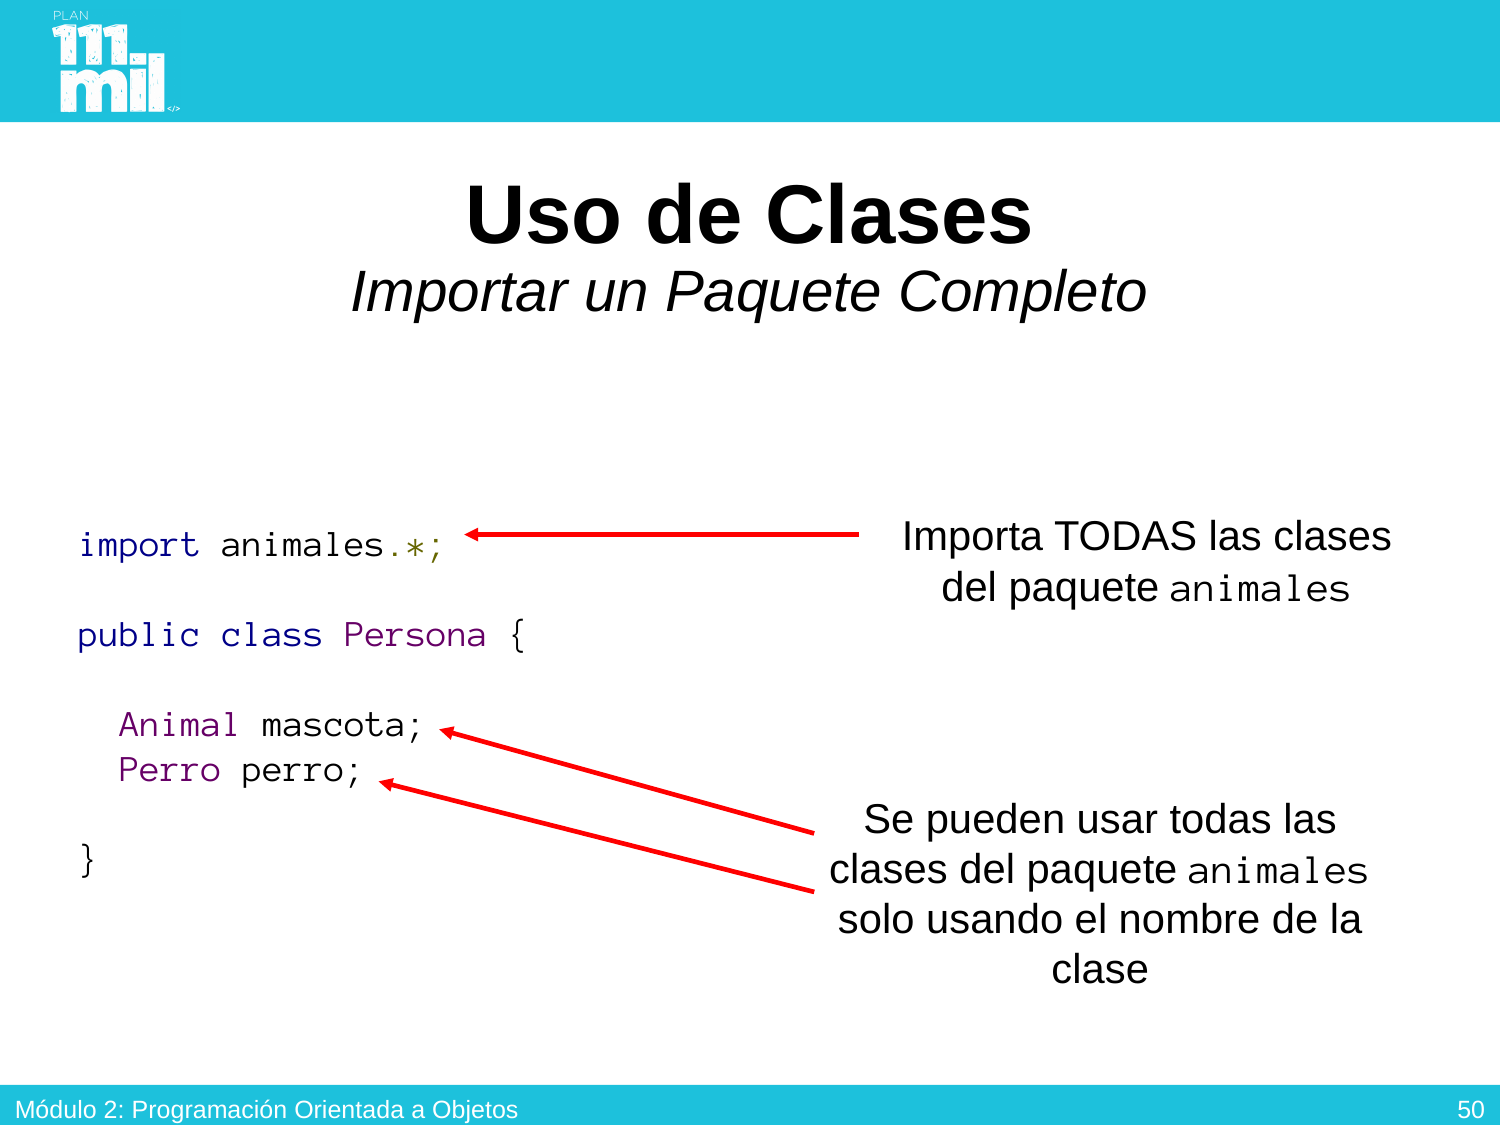

# Uso de Clases Importar un Paquete Completo
Importa TODAS las clases del paquete animales
import animales.*;

public class Persona {

  Animal mascota;
  Perro perro;

}
Se pueden usar todas las clases del paquete animales solo usando el nombre de la clase
50
Módulo 2: Programación Orientada a Objetos